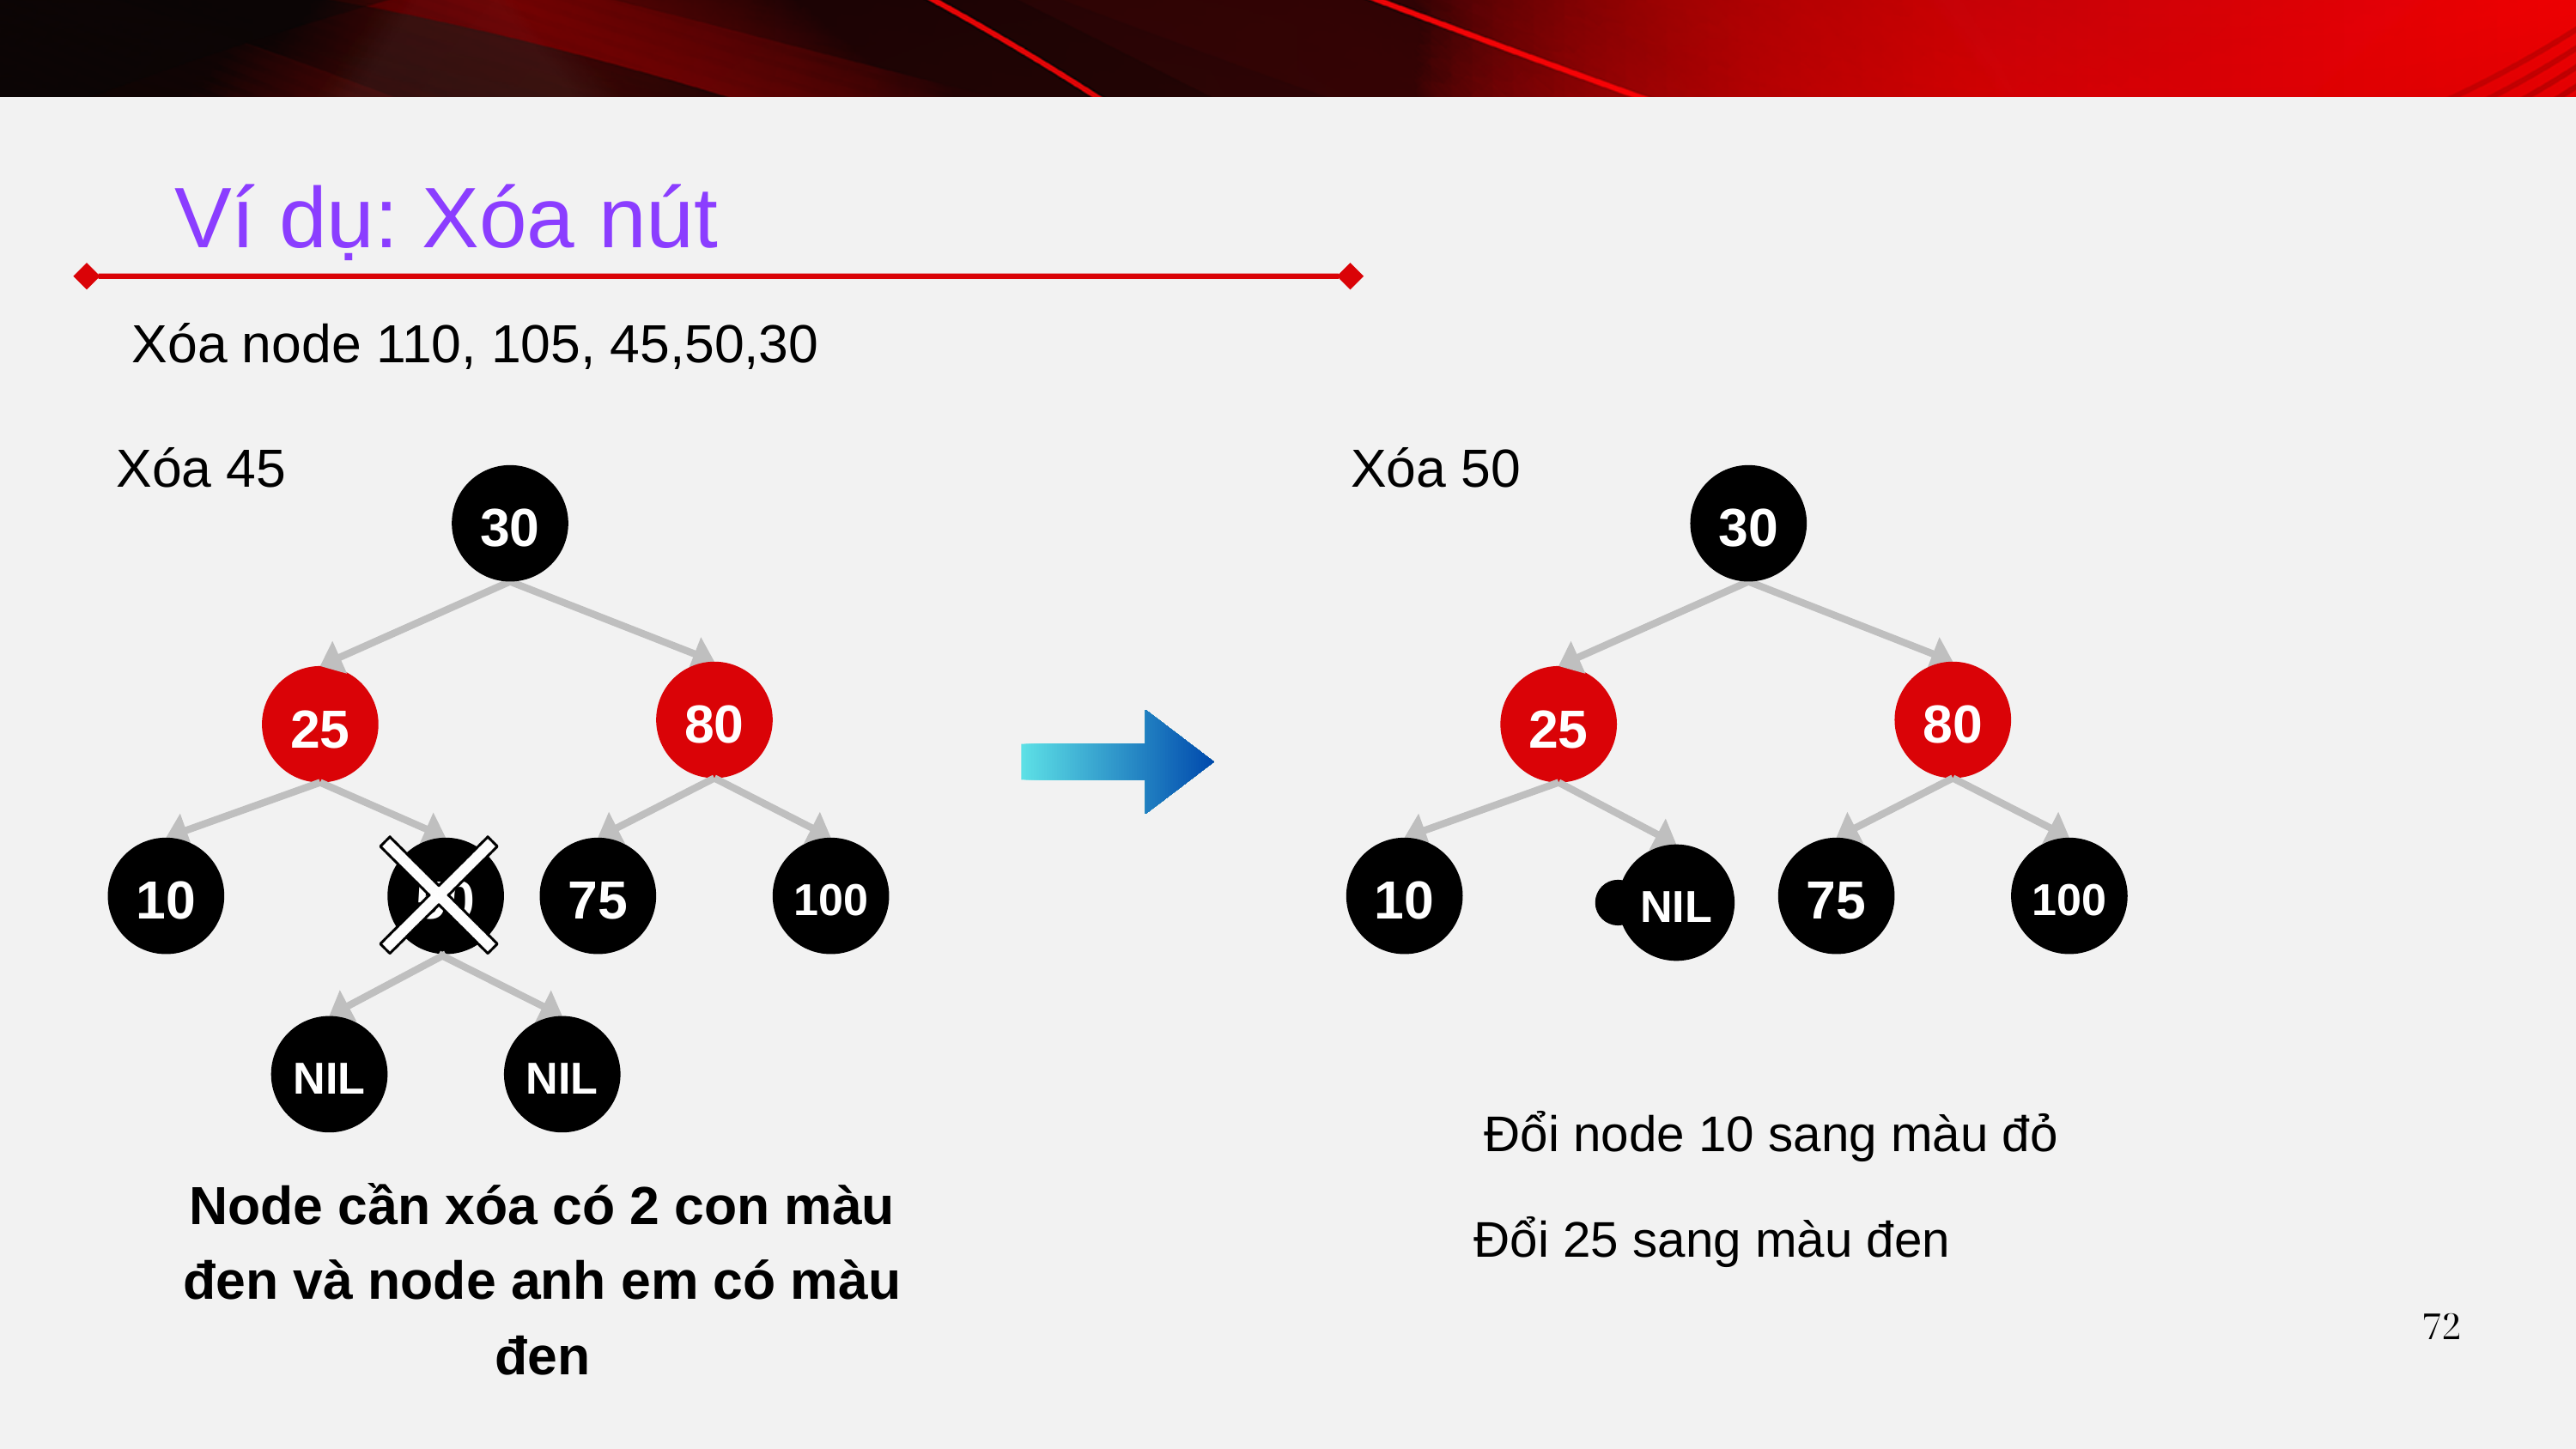

Ví dụ: Xóa nút

Xóa node 110, 105, 45,50,30
Xóa 45
Xóa 50

30

80

25

10

50

75

100

30

80

25

10

75

100

NIL

NIL

NIL
Đổi node 10 sang màu đỏ
Node cần xóa có 2 con màu đen và node anh em có màu đen
Đổi 25 sang màu đen
72